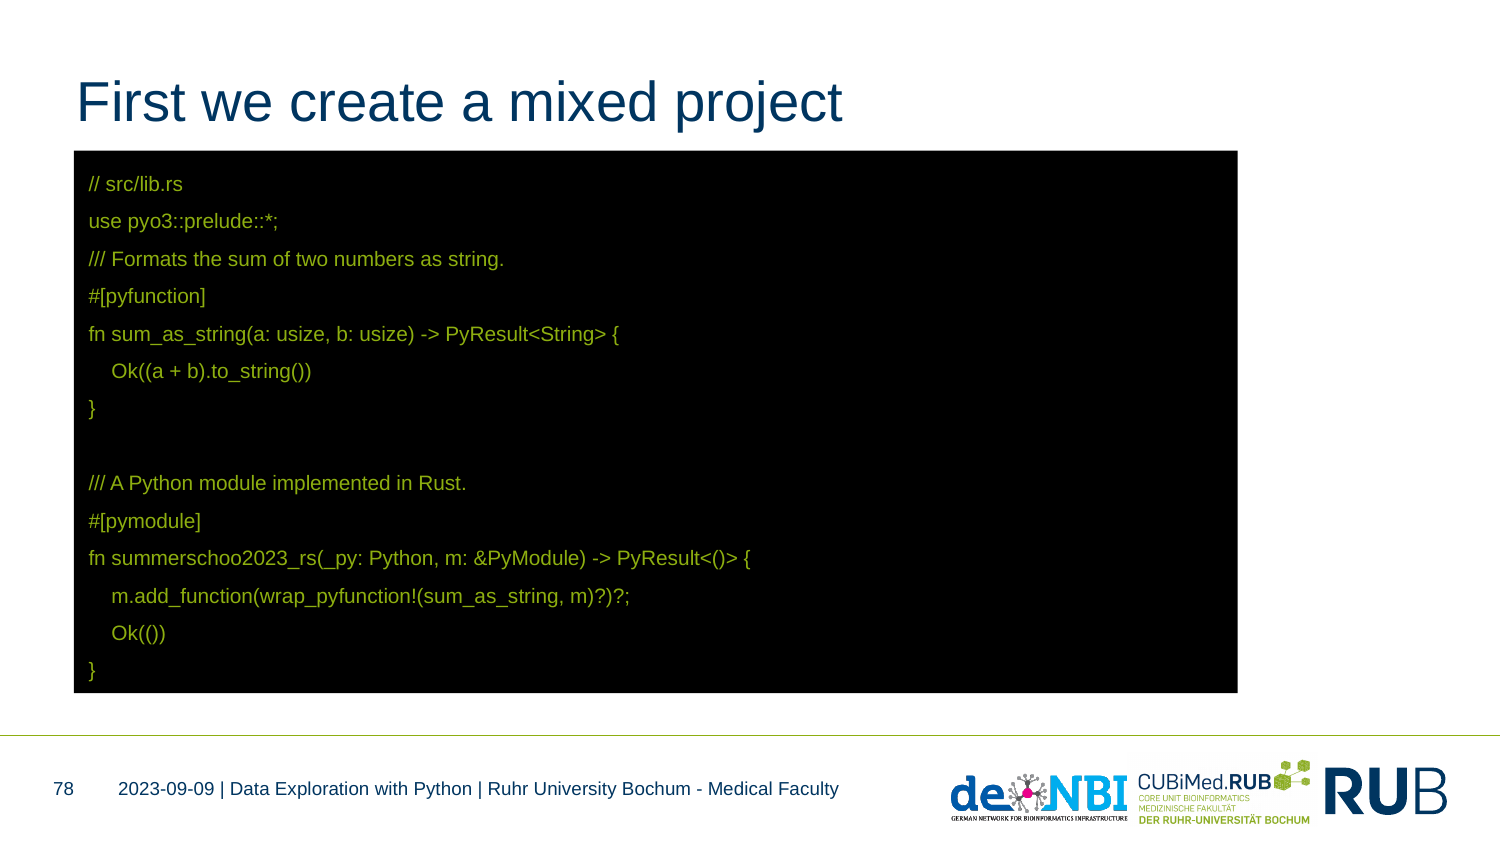

# First we create a mixed project
// src/lib.rs
use pyo3::prelude::*;
/// Formats the sum of two numbers as string.
#[pyfunction]
fn sum_as_string(a: usize, b: usize) -> PyResult<String> {
    Ok((a + b).to_string())
}

/// A Python module implemented in Rust.
#[pymodule]
fn summerschoo2023_rs(_py: Python, m: &PyModule) -> PyResult<()> {
    m.add_function(wrap_pyfunction!(sum_as_string, m)?)?;
    Ok(())
}

78
2023-09-09 | Data Exploration with Python | Ruhr University Bochum - Medical Faculty